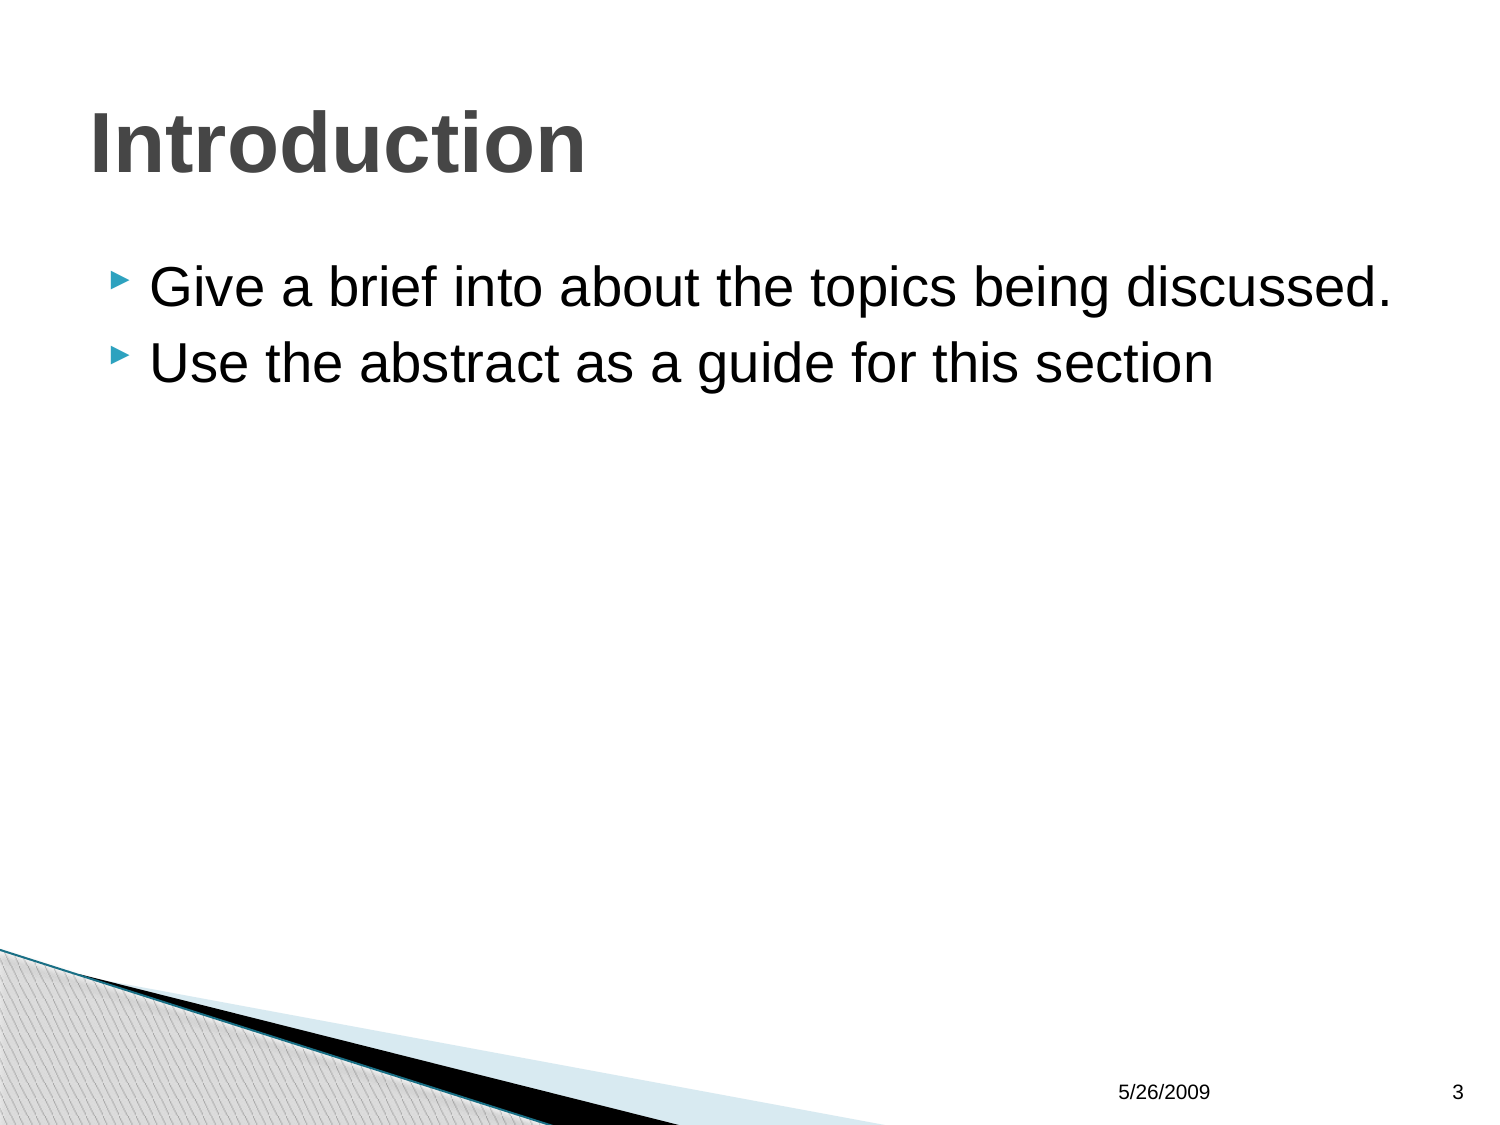

# Introduction
Give a brief into about the topics being discussed.
Use the abstract as a guide for this section
5/26/2009
3